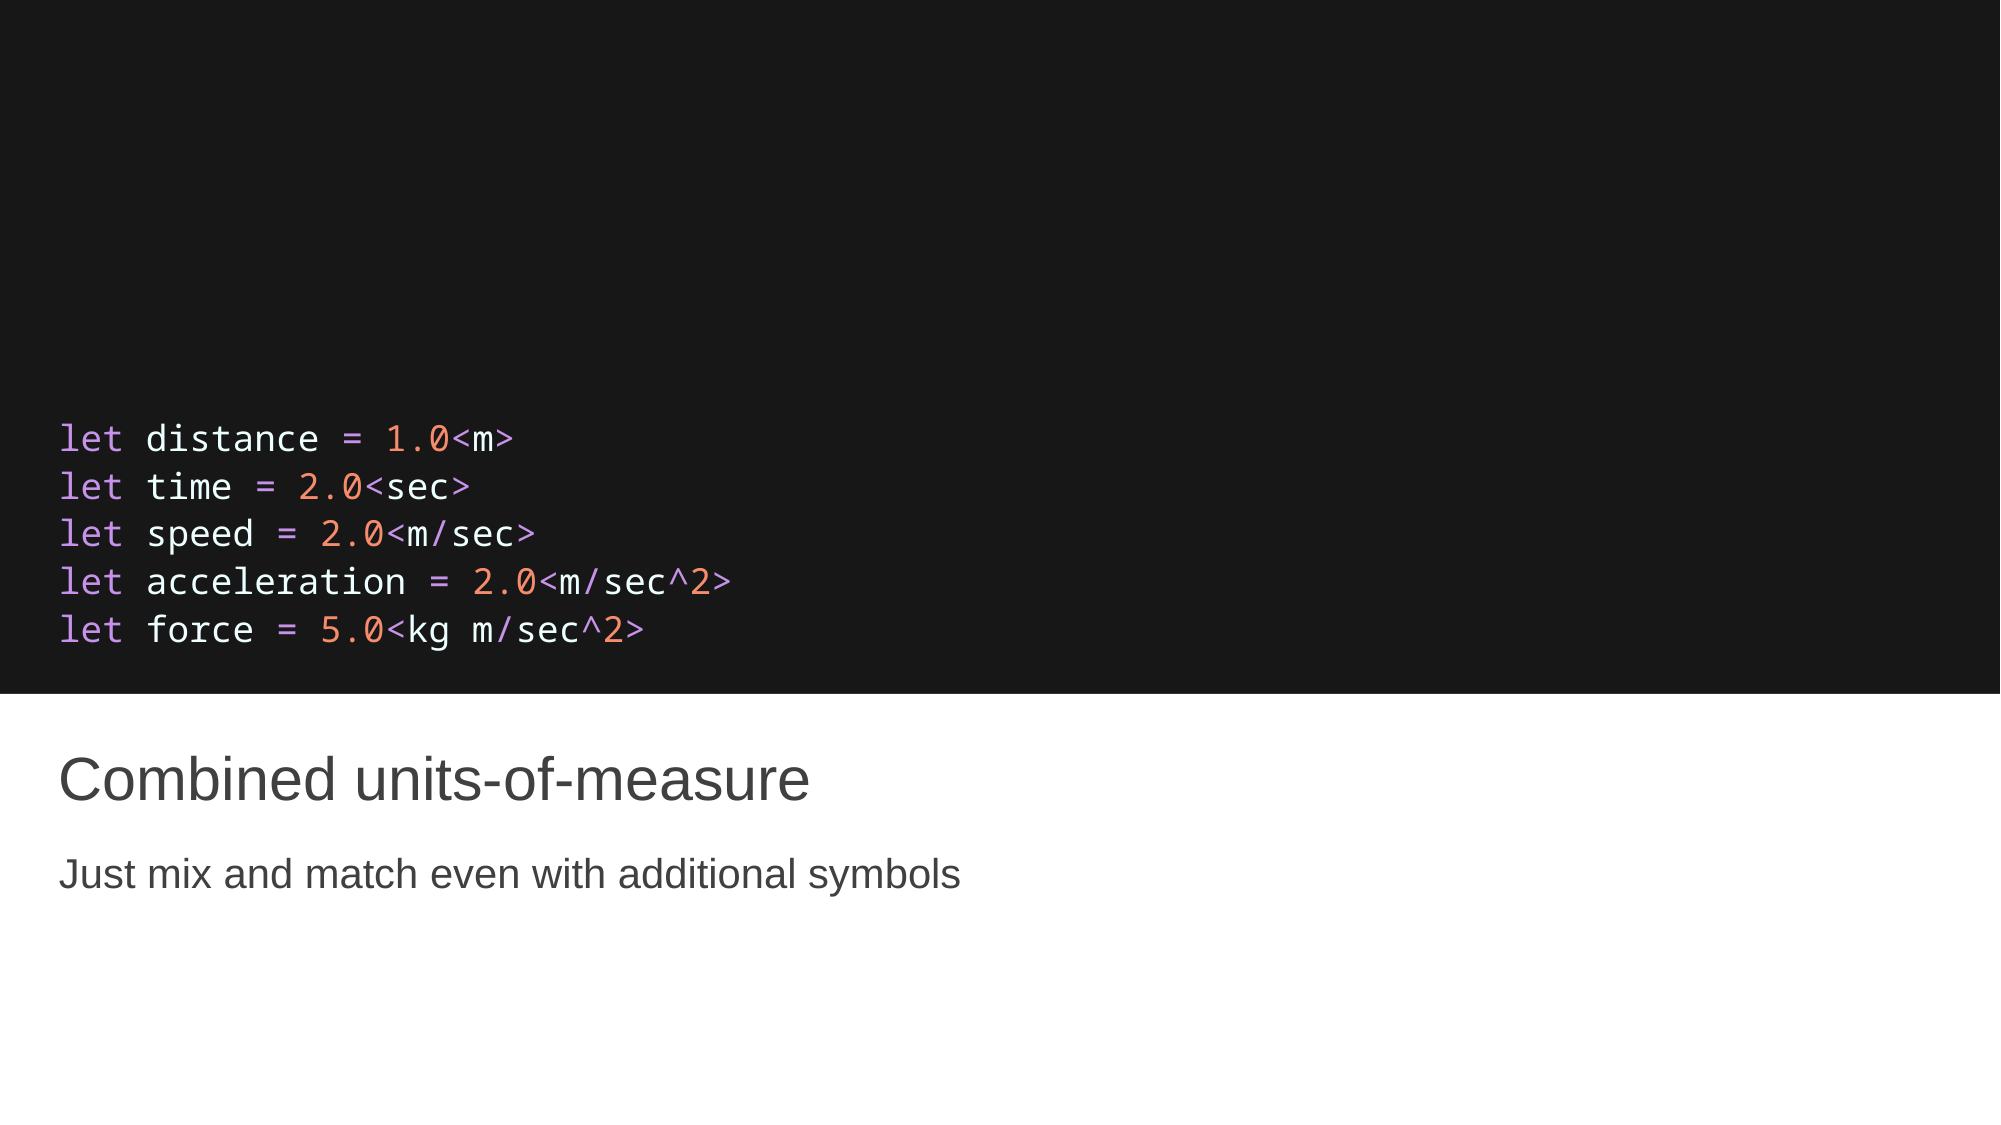

let distance = 1.0<m>
let time = 2.0<sec>
let speed = 2.0<m/sec>
let acceleration = 2.0<m/sec^2>
let force = 5.0<kg m/sec^2>
# Combined units-of-measure
Just mix and match even with additional symbols